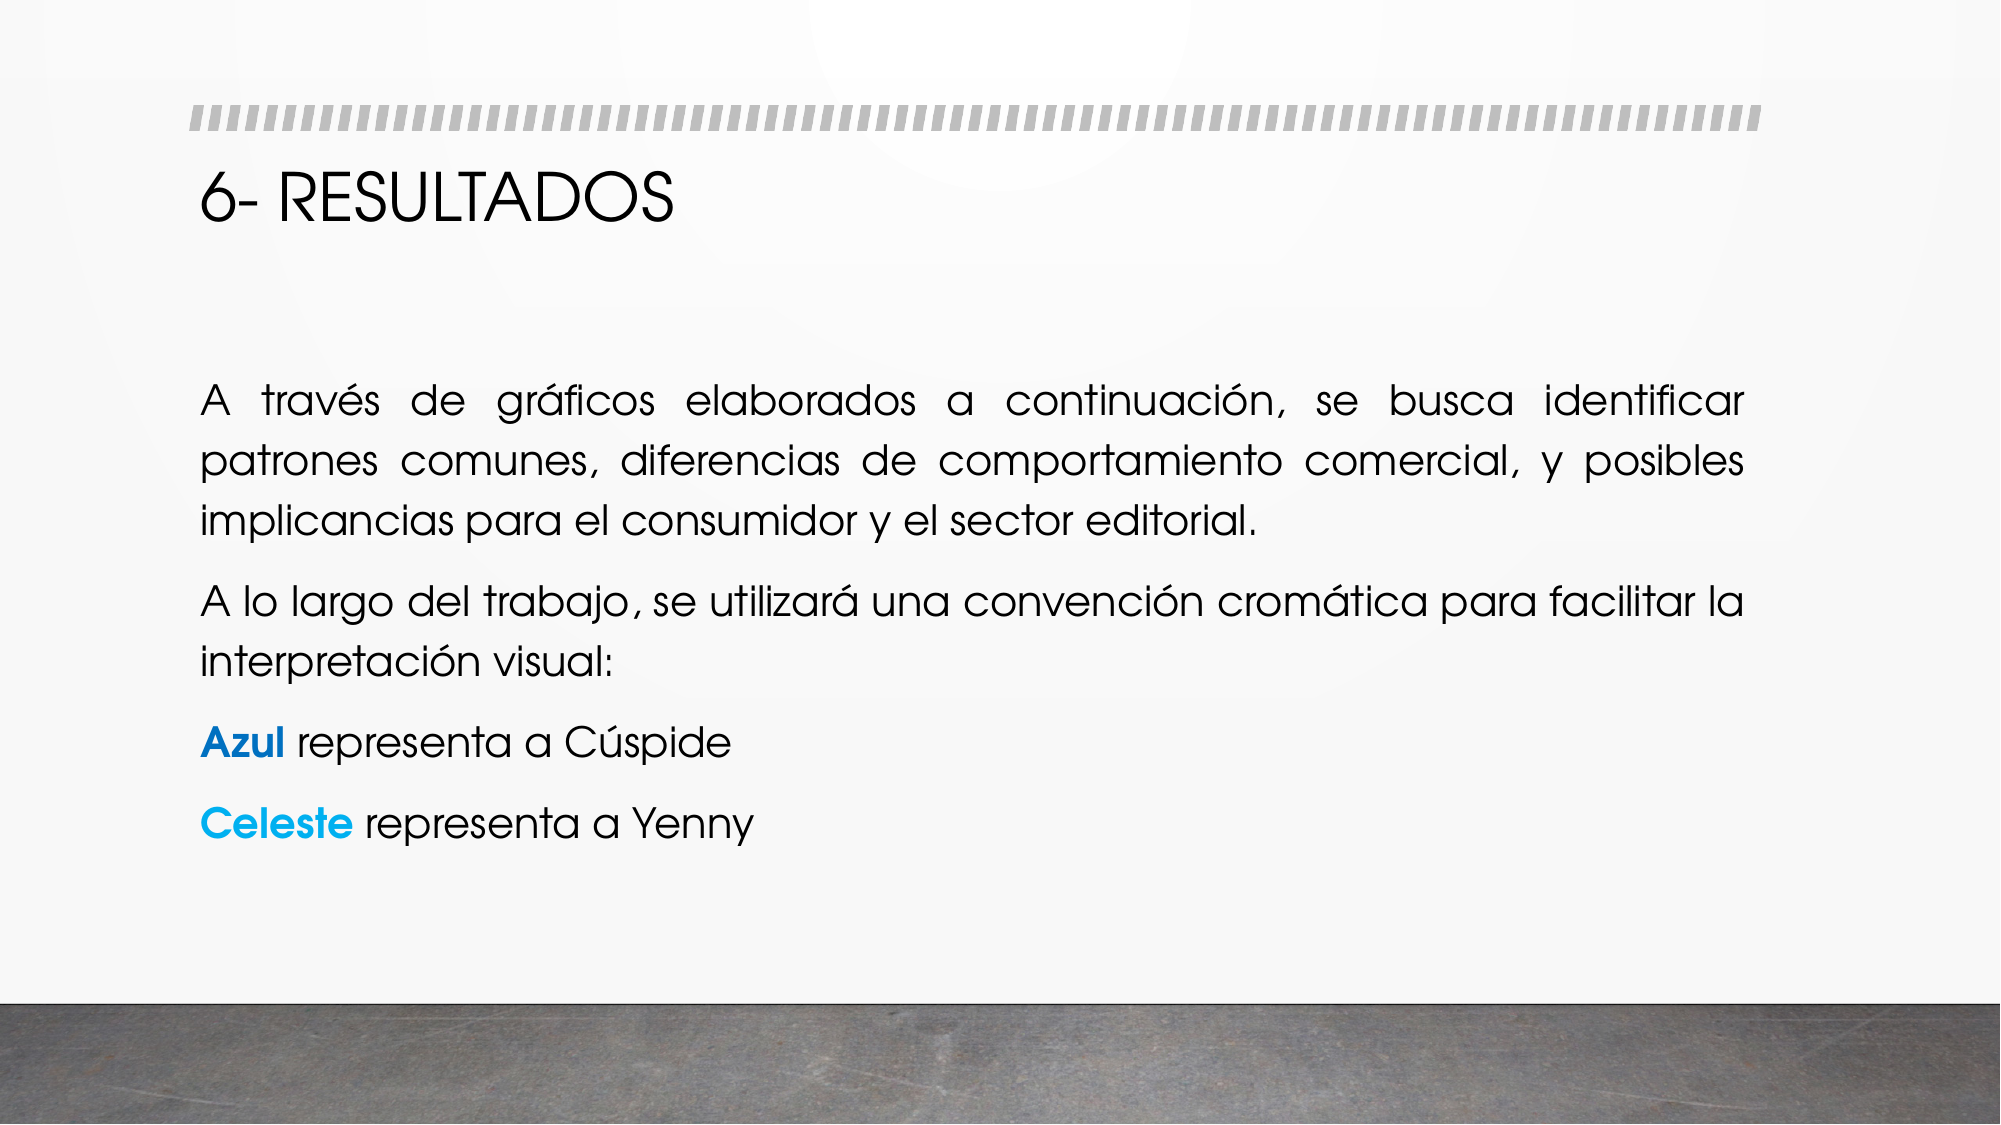

# 6- RESULTADOS
A través de gráficos elaborados a continuación, se busca identificar patrones comunes, diferencias de comportamiento comercial, y posibles implicancias para el consumidor y el sector editorial.
A lo largo del trabajo, se utilizará una convención cromática para facilitar la interpretación visual:
Azul representa a Cúspide
Celeste representa a Yenny